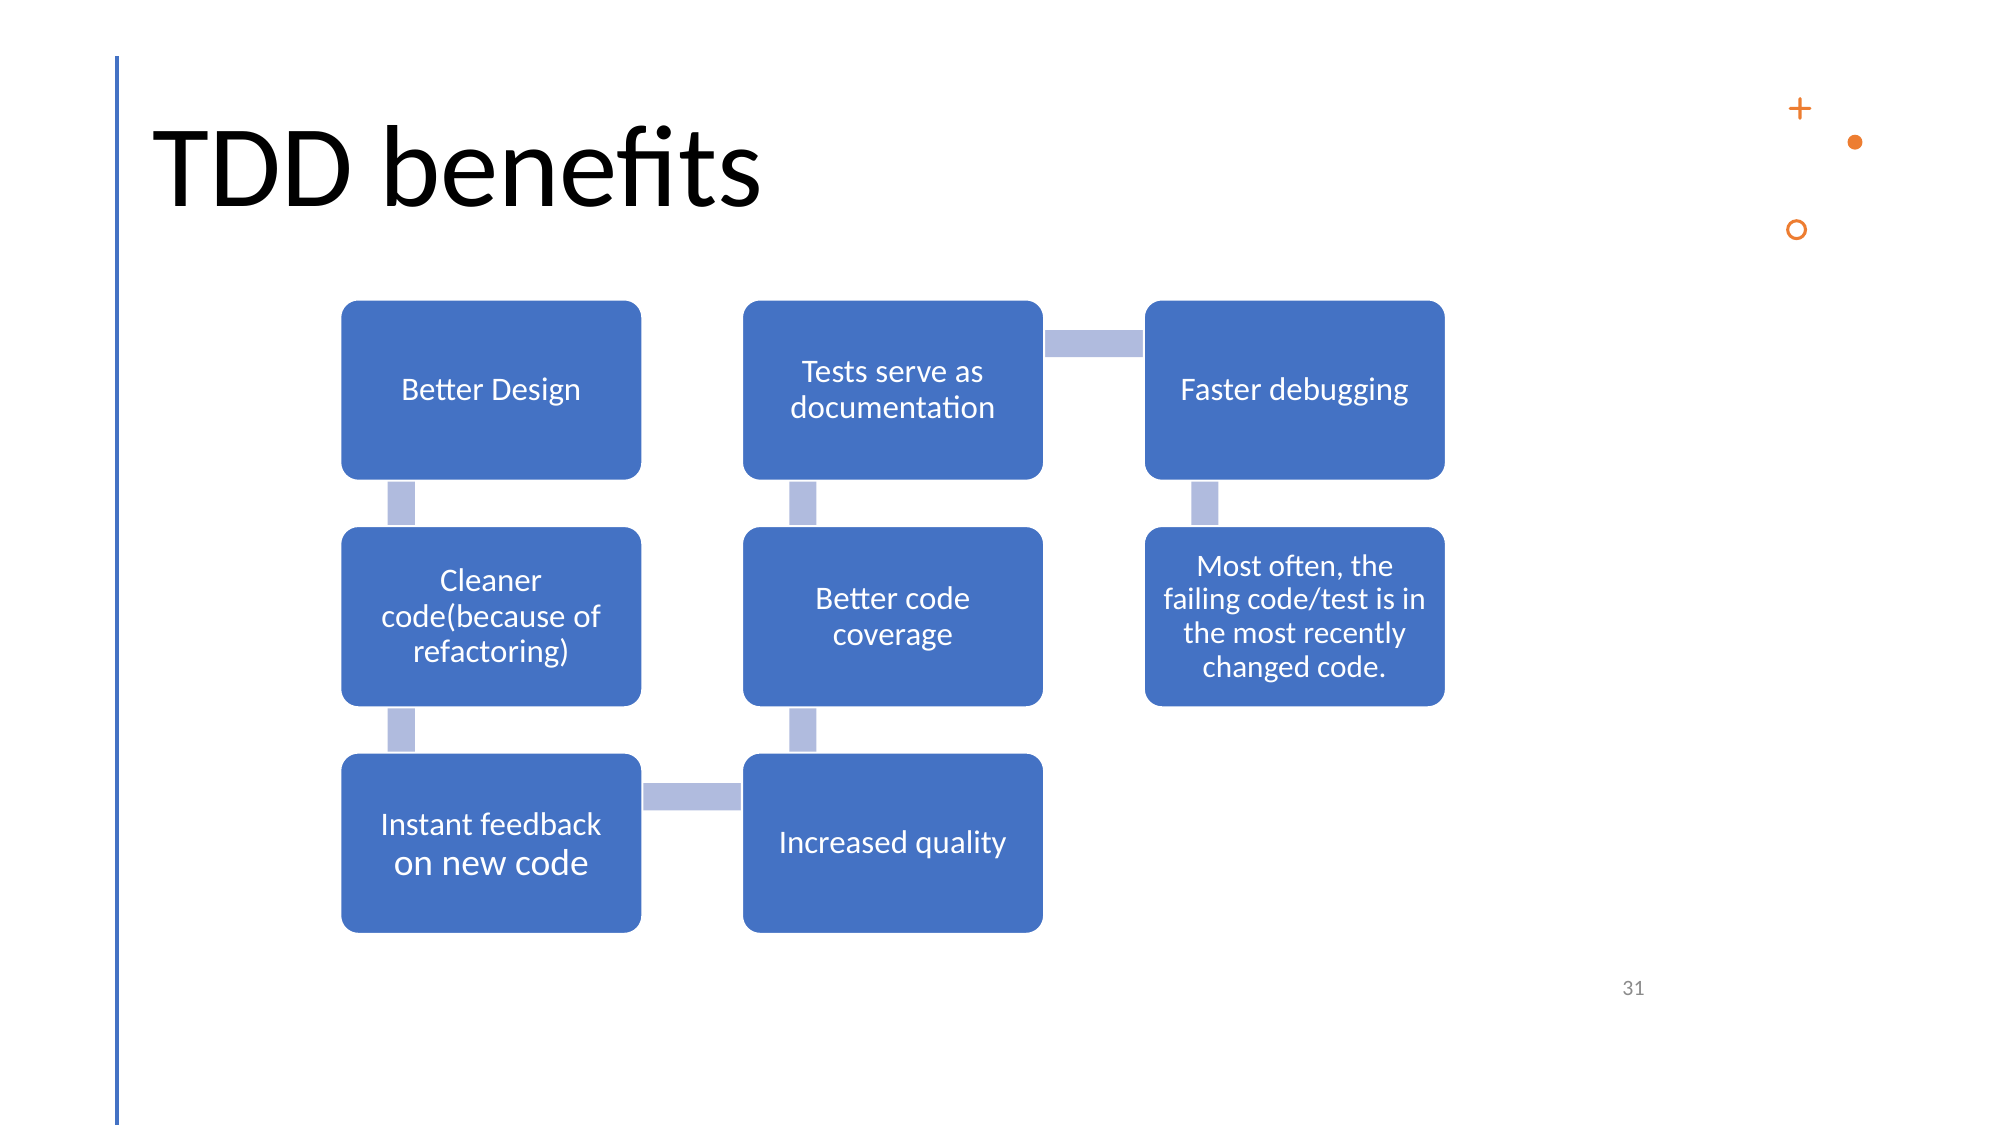

# TDD benefits

Better Design
Tests serve as documentation
Faster debugging

Cleaner code(because of refactoring)
Better code coverage
Most often, the failing code/test is in the most recently changed code.

Instant feedback on new code
Increased quality

31